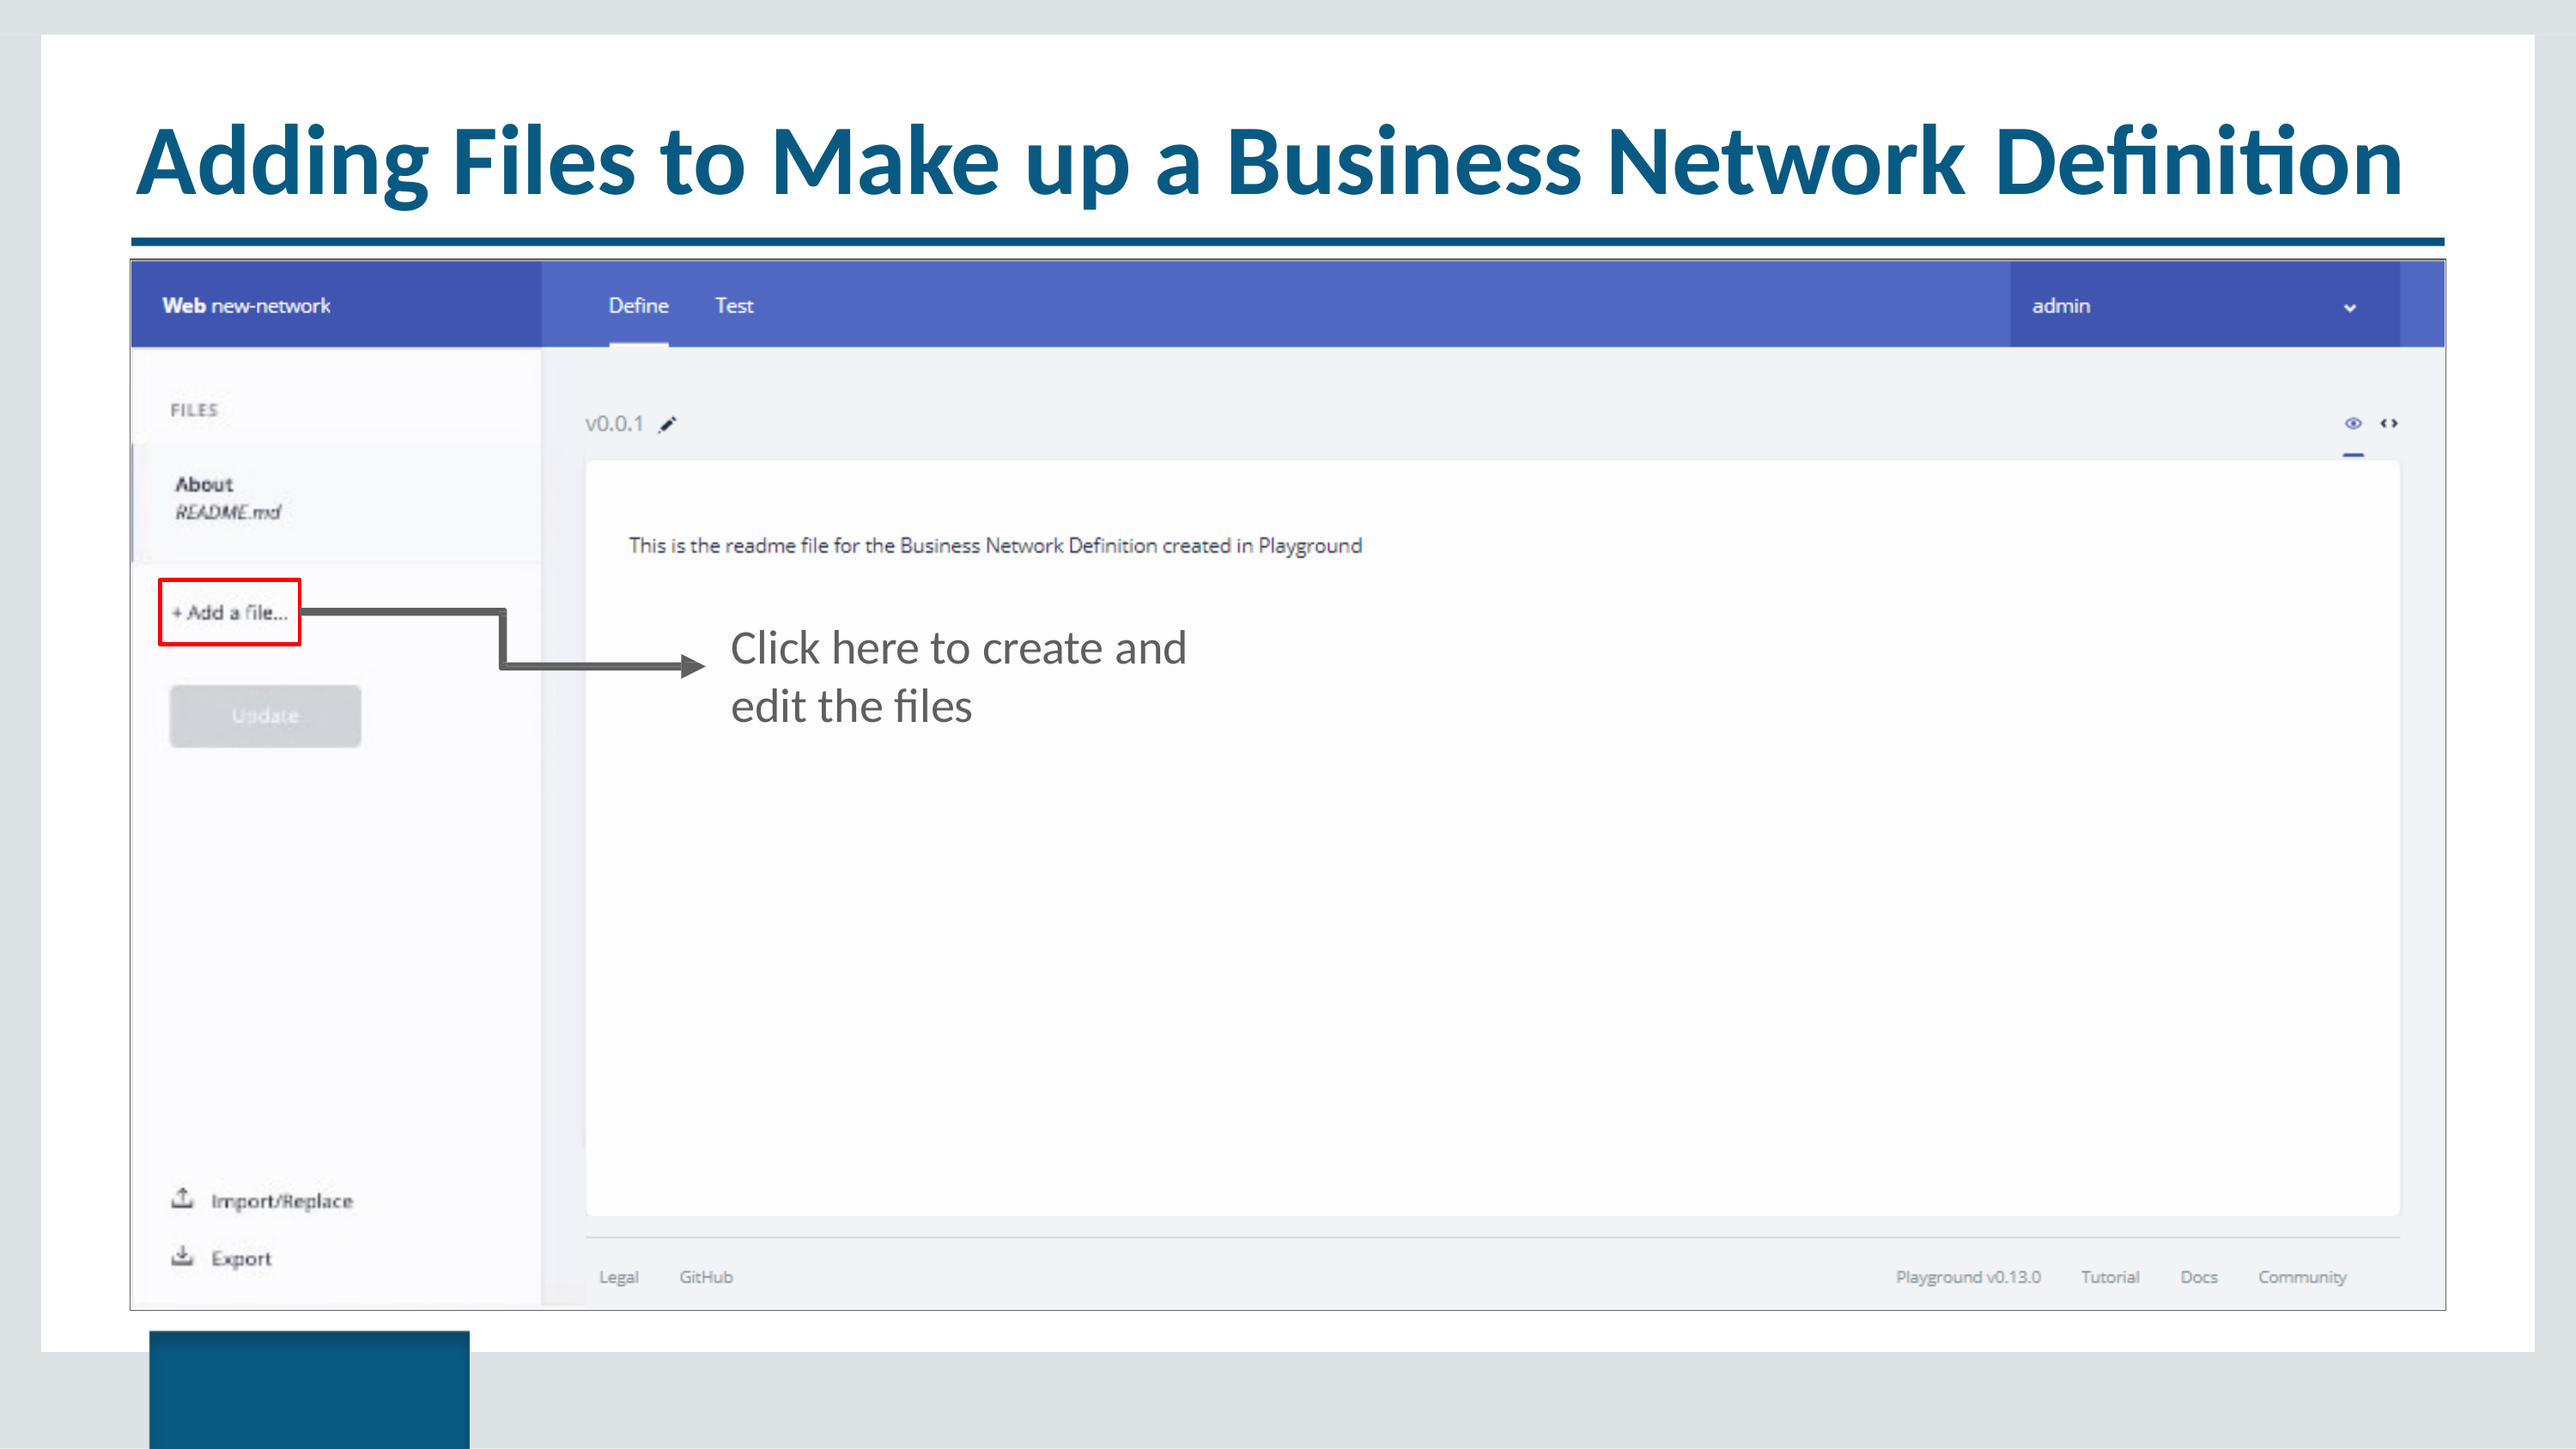

# Adding Files to Make up a Business Network Definition

Click here to create and
edit the files